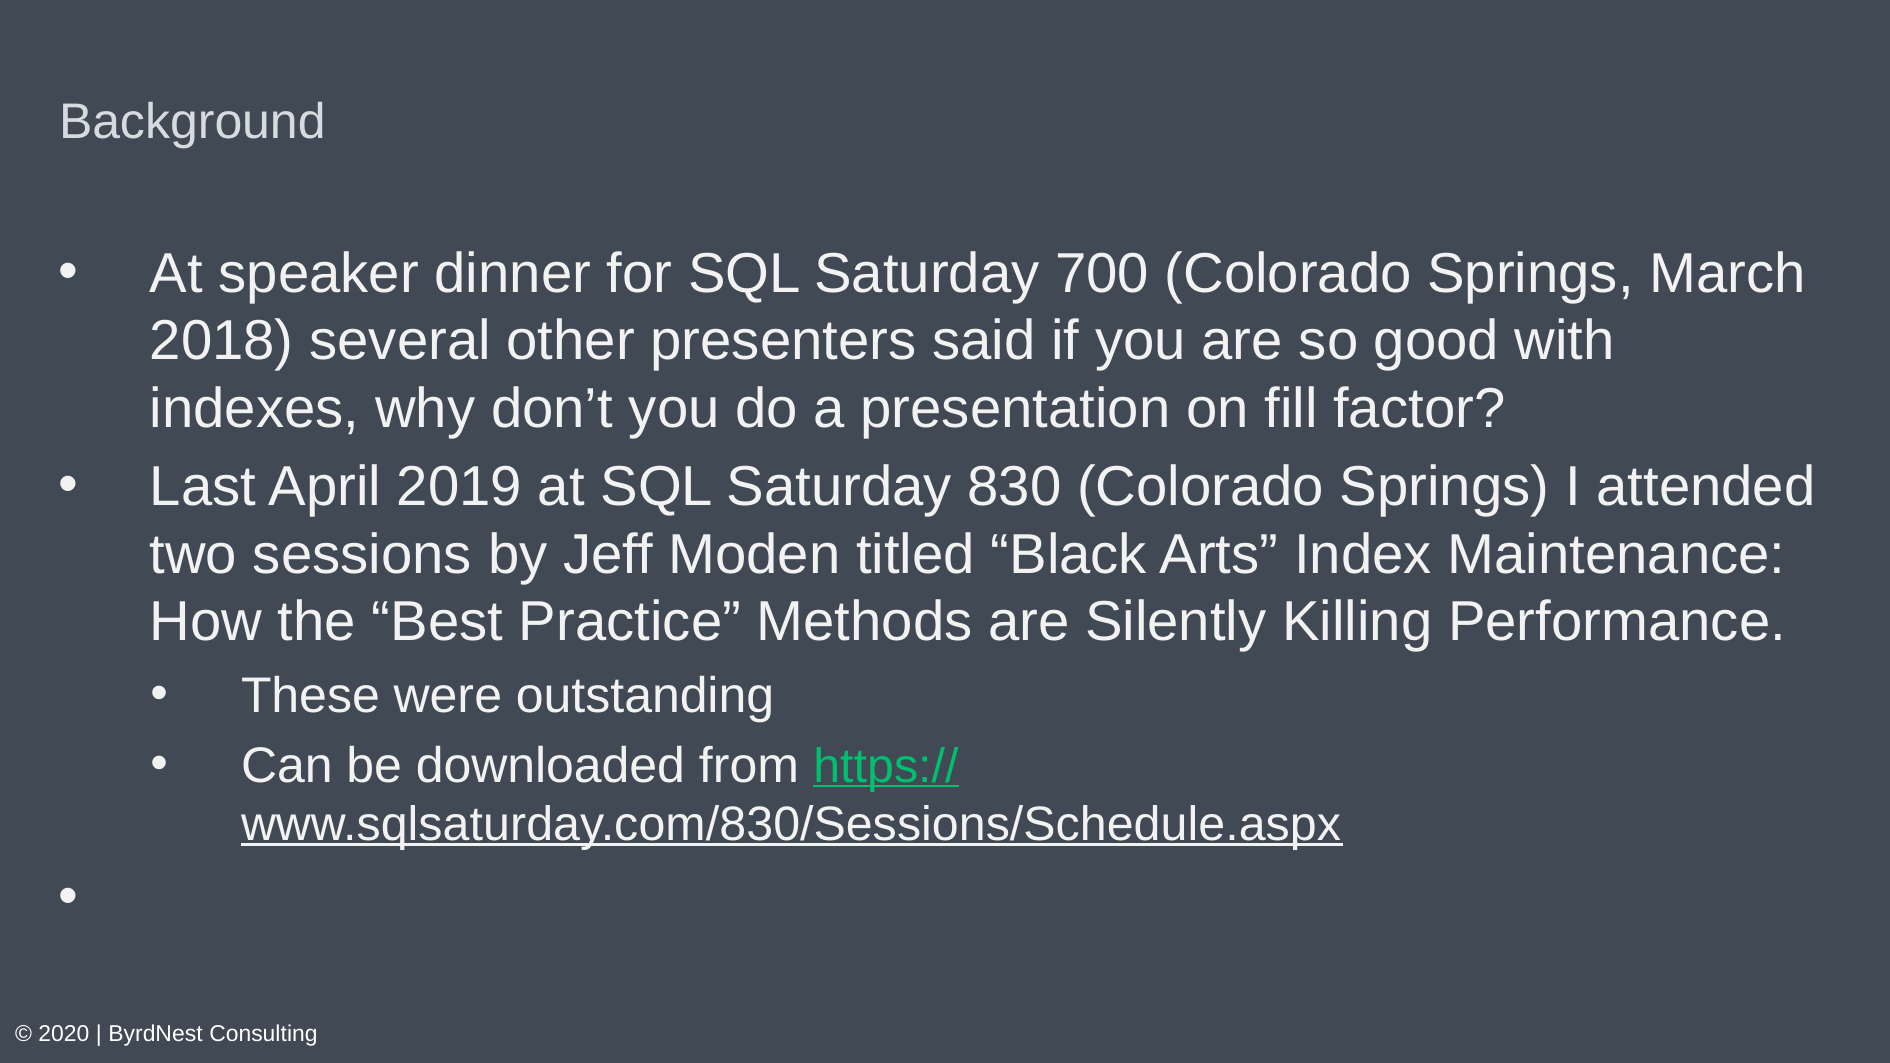

# Background
At speaker dinner for SQL Saturday 700 (Colorado Springs, March 2018) several other presenters said if you are so good with indexes, why don’t you do a presentation on fill factor?
Last April 2019 at SQL Saturday 830 (Colorado Springs) I attended two sessions by Jeff Moden titled “Black Arts” Index Maintenance: How the “Best Practice” Methods are Silently Killing Performance.
These were outstanding
Can be downloaded from https://www.sqlsaturday.com/830/Sessions/Schedule.aspx

© 2020 | ByrdNest Consulting